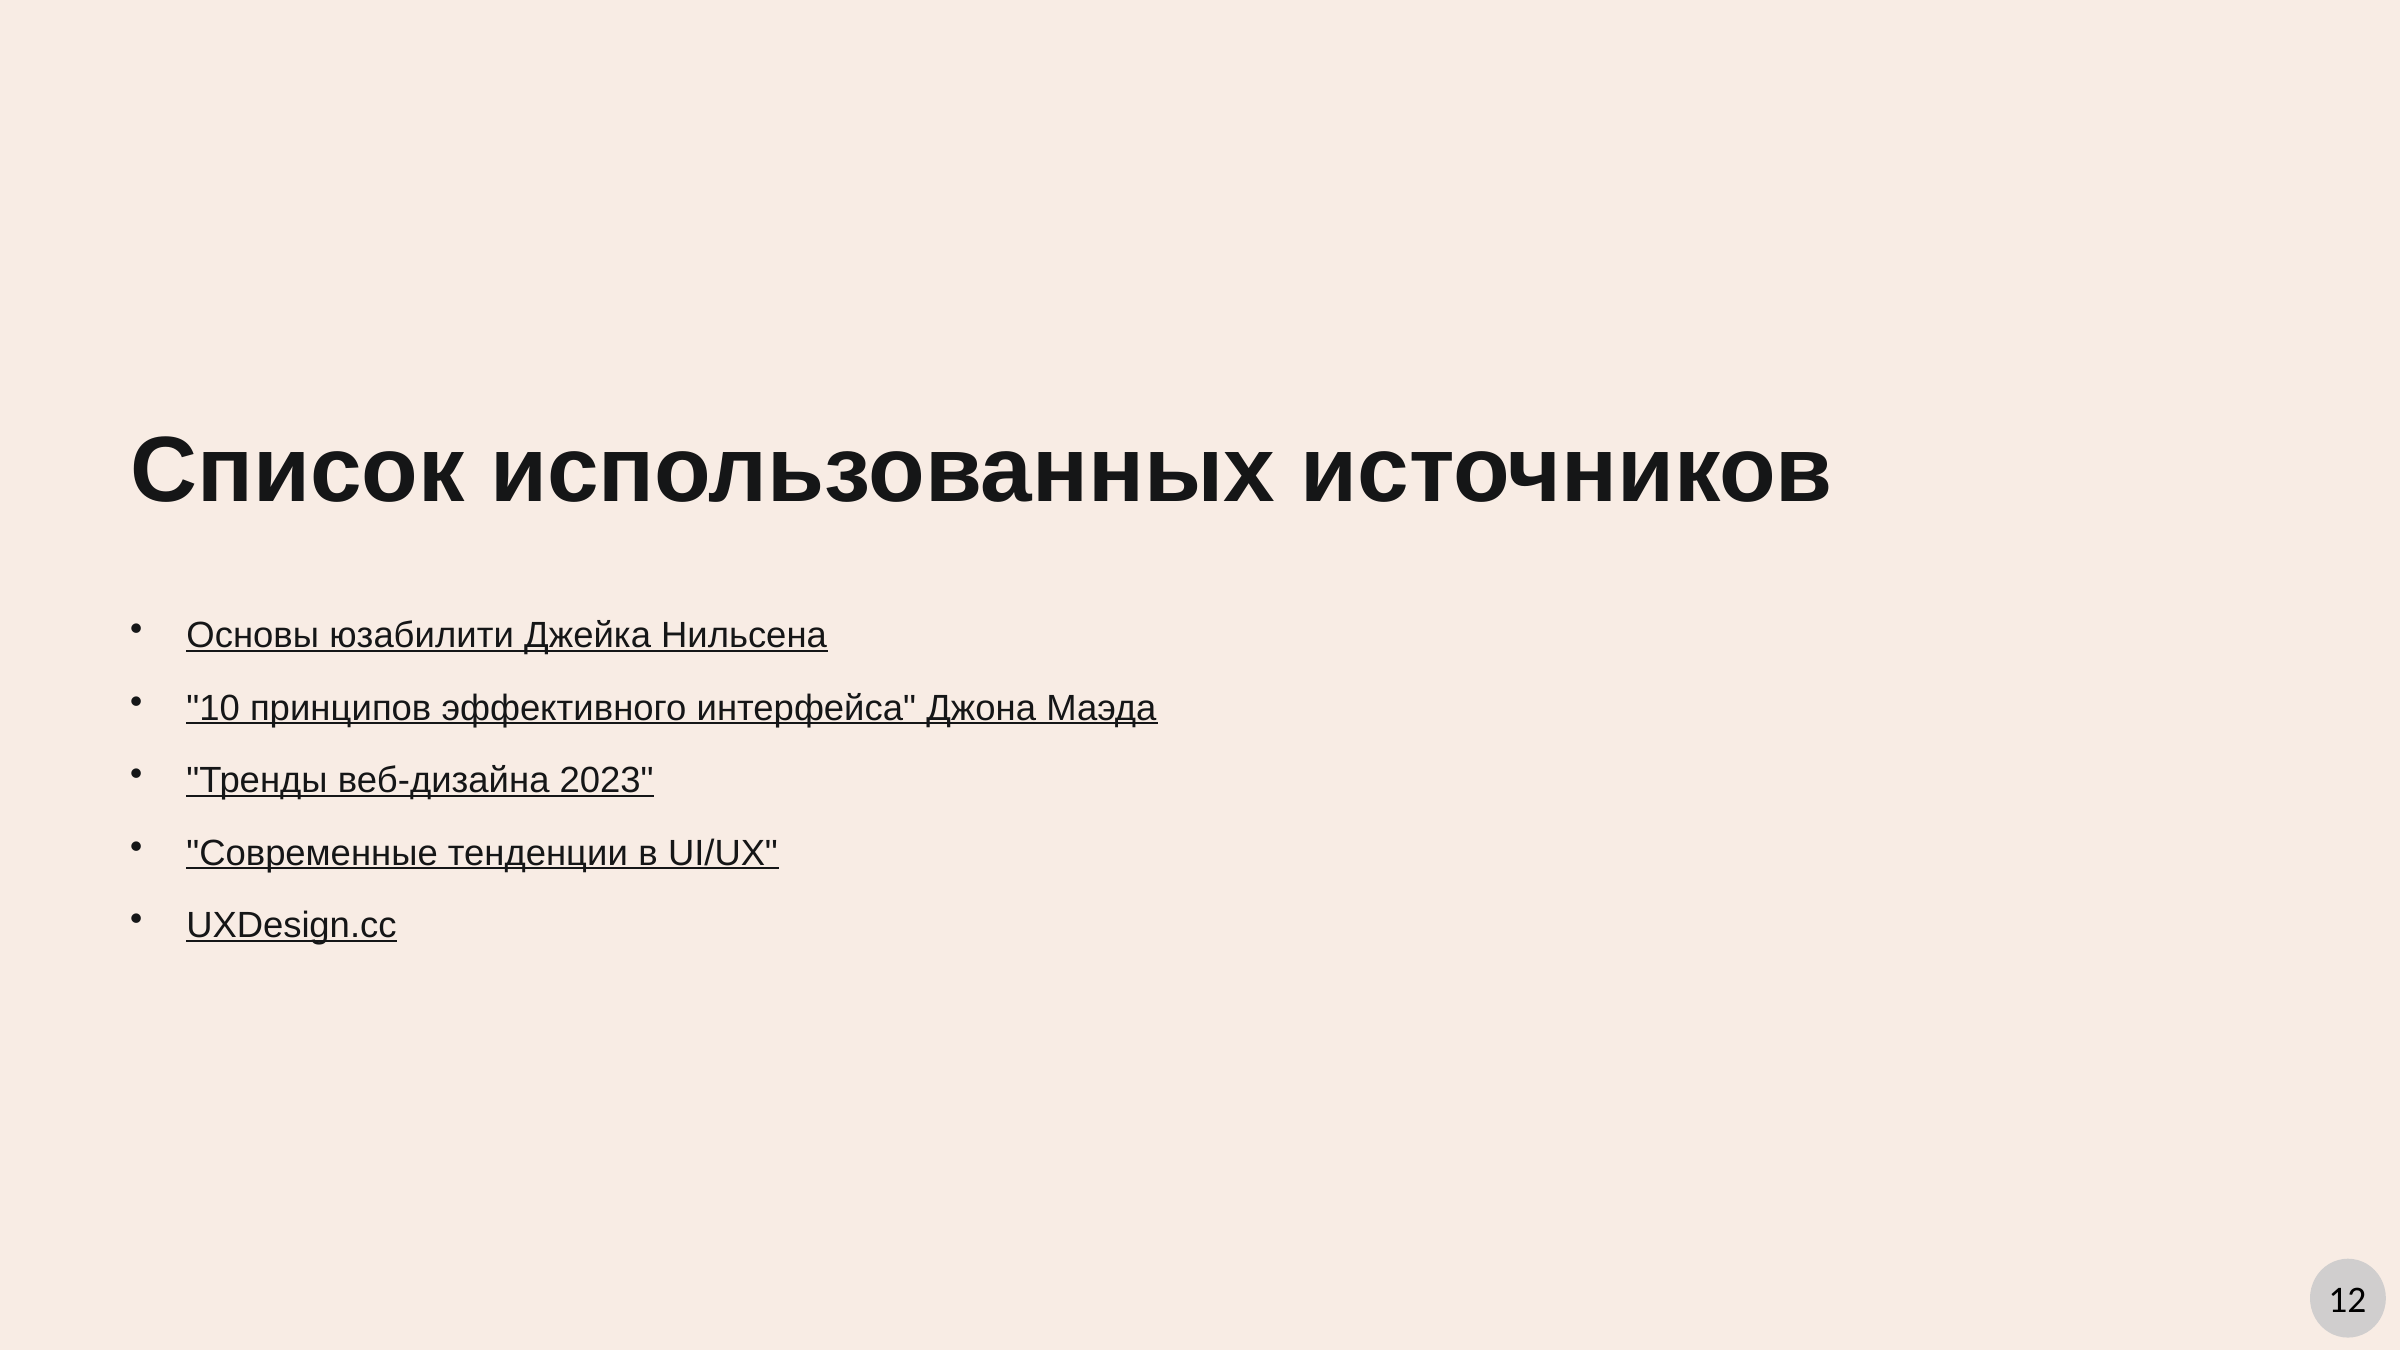

Список использованных источников
Основы юзабилити Джейка Нильсена
"10 принципов эффективного интерфейса" Джона Маэда
"Тренды веб-дизайна 2023"
"Современные тенденции в UI/UX"
UXDesign.cc

12